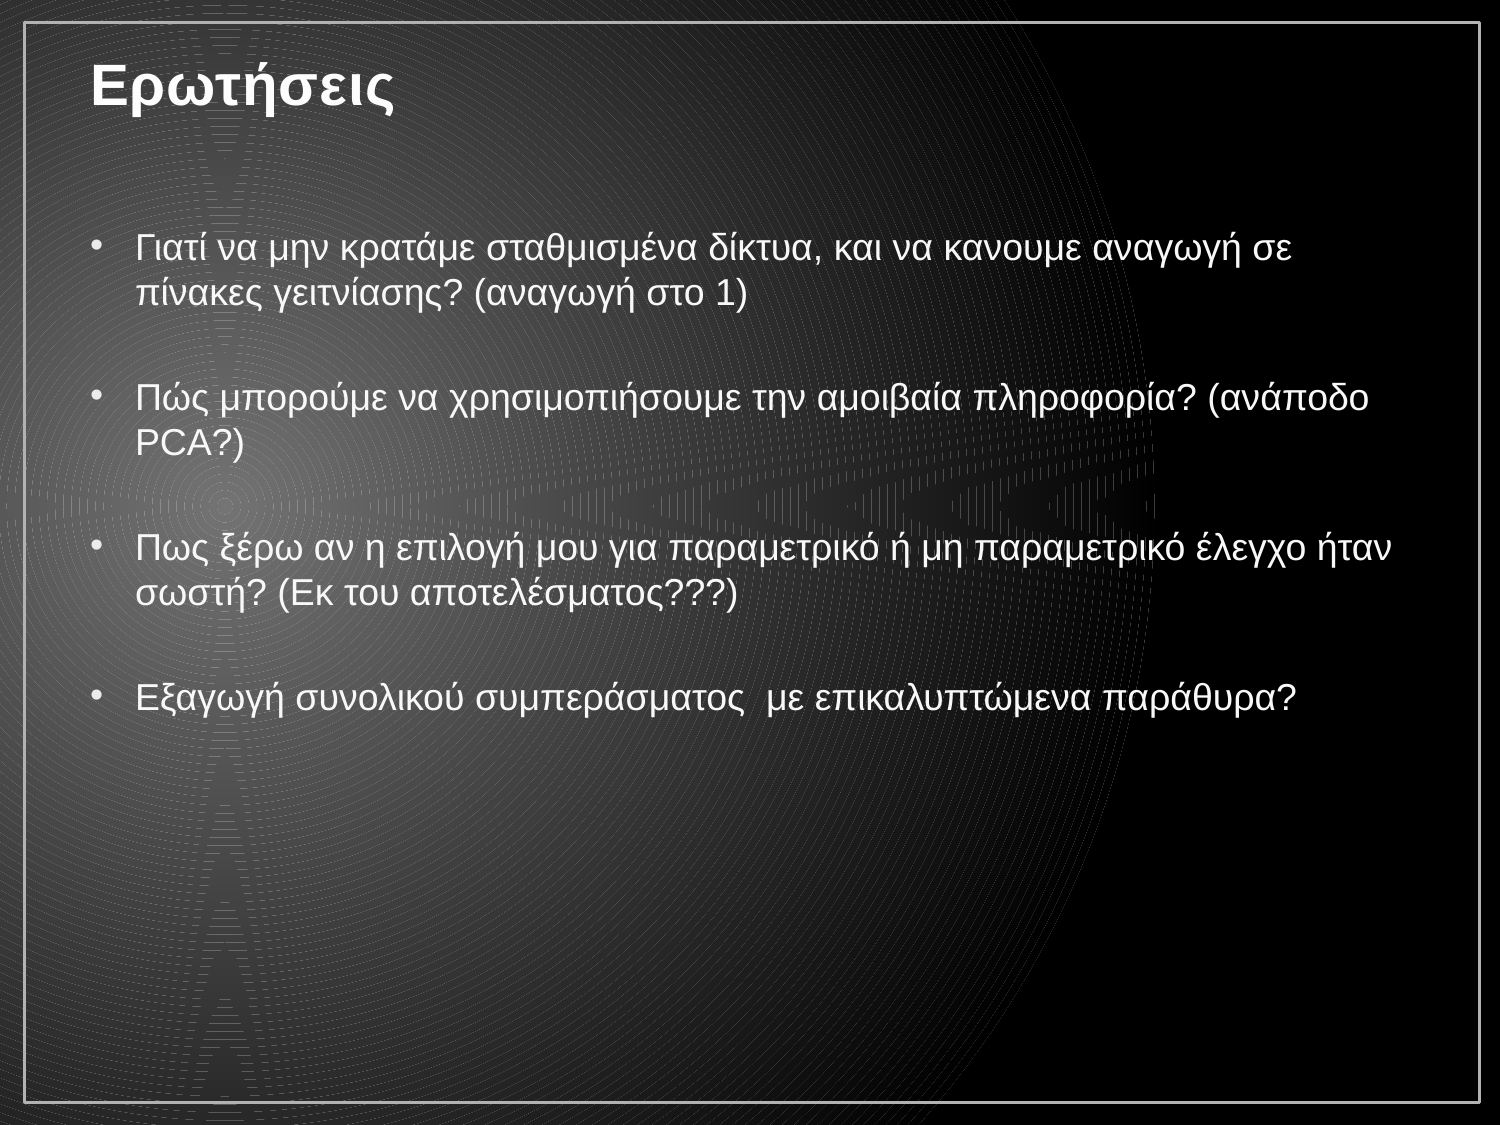

# Ερωτήσεις

Γιατί να μην κρατάμε σταθμισμένα δίκτυα, και να κανουμε αναγωγή σε πίνακες γειτνίασης? (αναγωγή στο 1)

Πώς μπορούμε να χρησιμοπιήσουμε την αμοιβαία πληροφορία? (ανάποδο PCA?)

Πως ξέρω αν η επιλογή μου για παραμετρικό ή μη παραμετρικό έλεγχο ήταν σωστή? (Εκ του αποτελέσματος???)

Εξαγωγή συνολικού συμπεράσματος  με επικαλυπτώμενα παράθυρα?